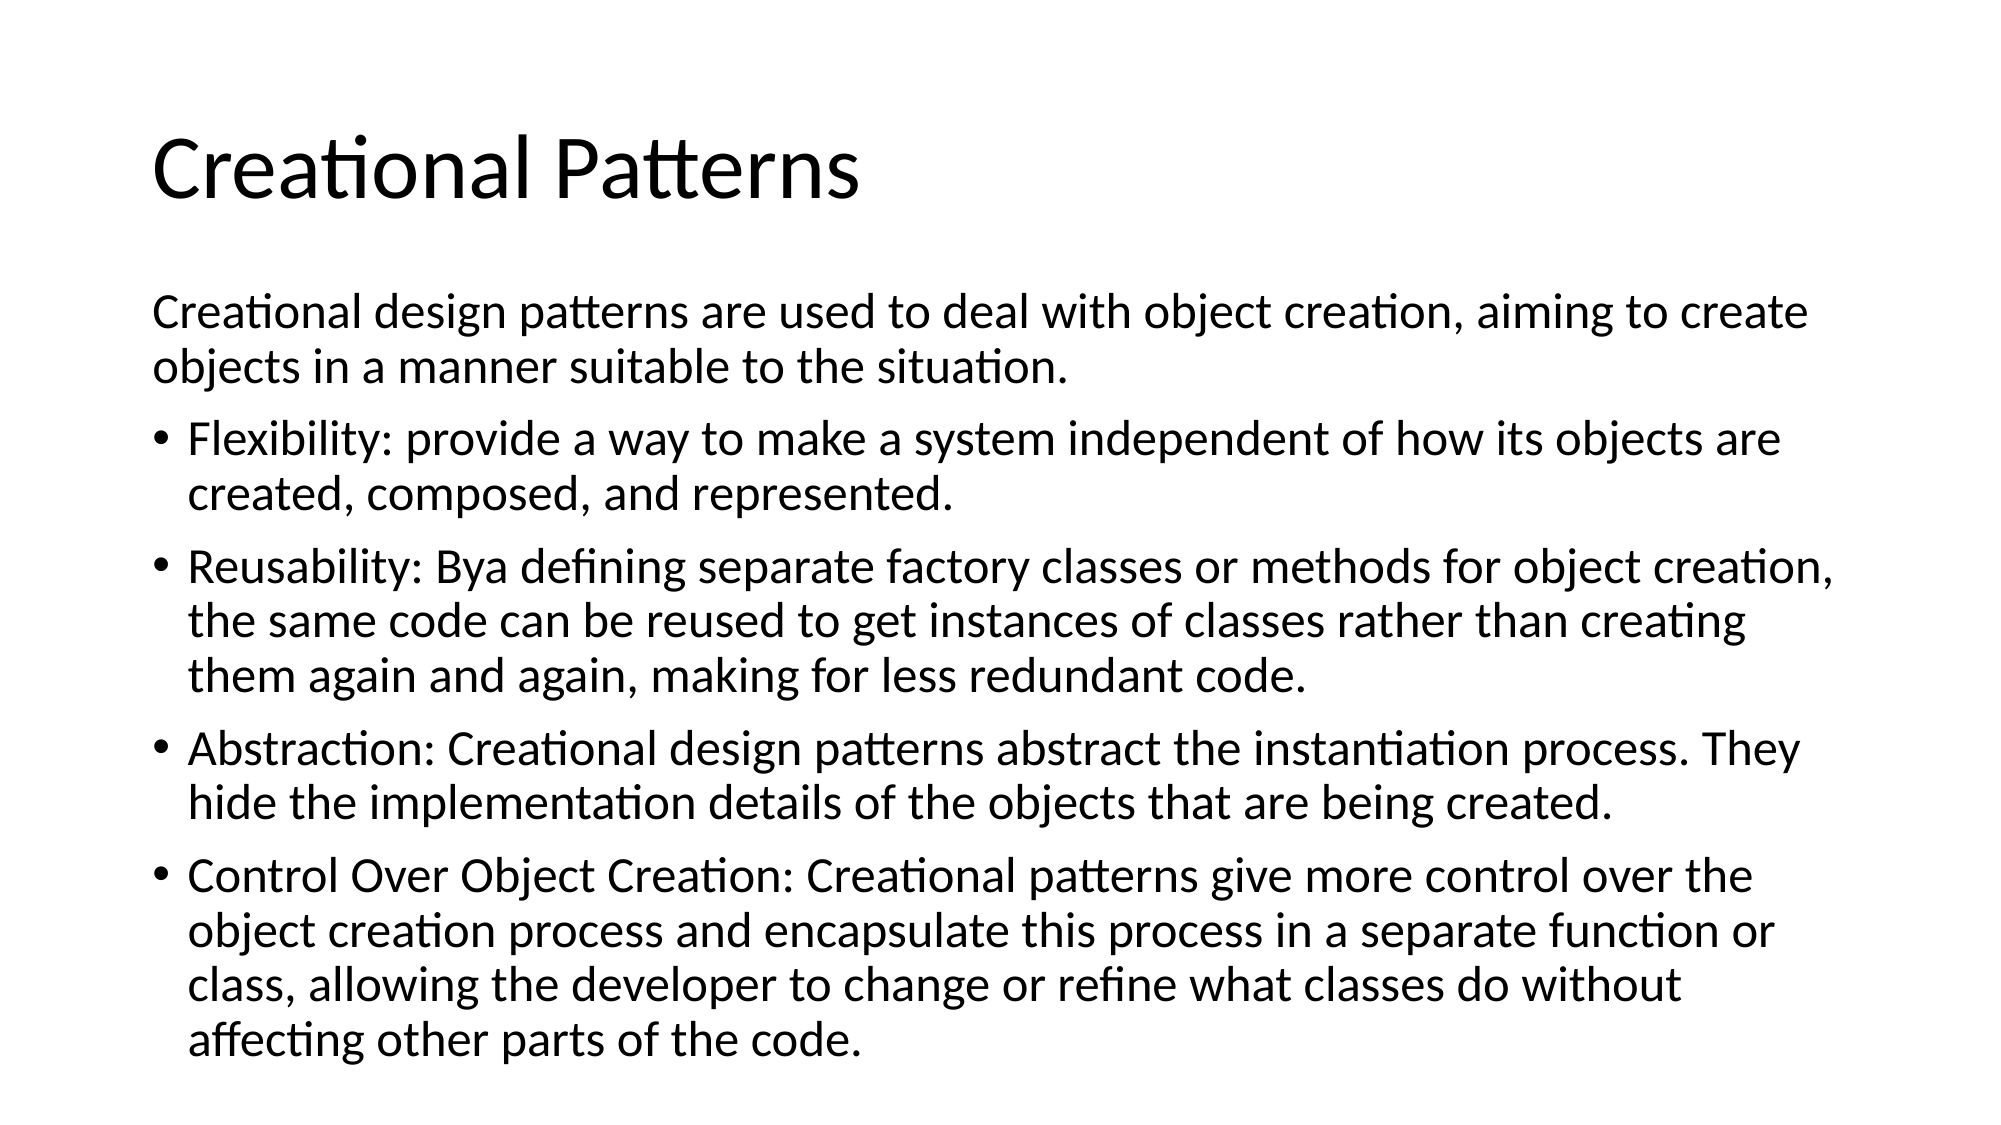

# Creational Patterns
Creational design patterns are used to deal with object creation, aiming to create objects in a manner suitable to the situation.
Flexibility: provide a way to make a system independent of how its objects are created, composed, and represented.
Reusability: Bya defining separate factory classes or methods for object creation, the same code can be reused to get instances of classes rather than creating them again and again, making for less redundant code.
Abstraction: Creational design patterns abstract the instantiation process. They hide the implementation details of the objects that are being created.
Control Over Object Creation: Creational patterns give more control over the object creation process and encapsulate this process in a separate function or class, allowing the developer to change or refine what classes do without affecting other parts of the code.